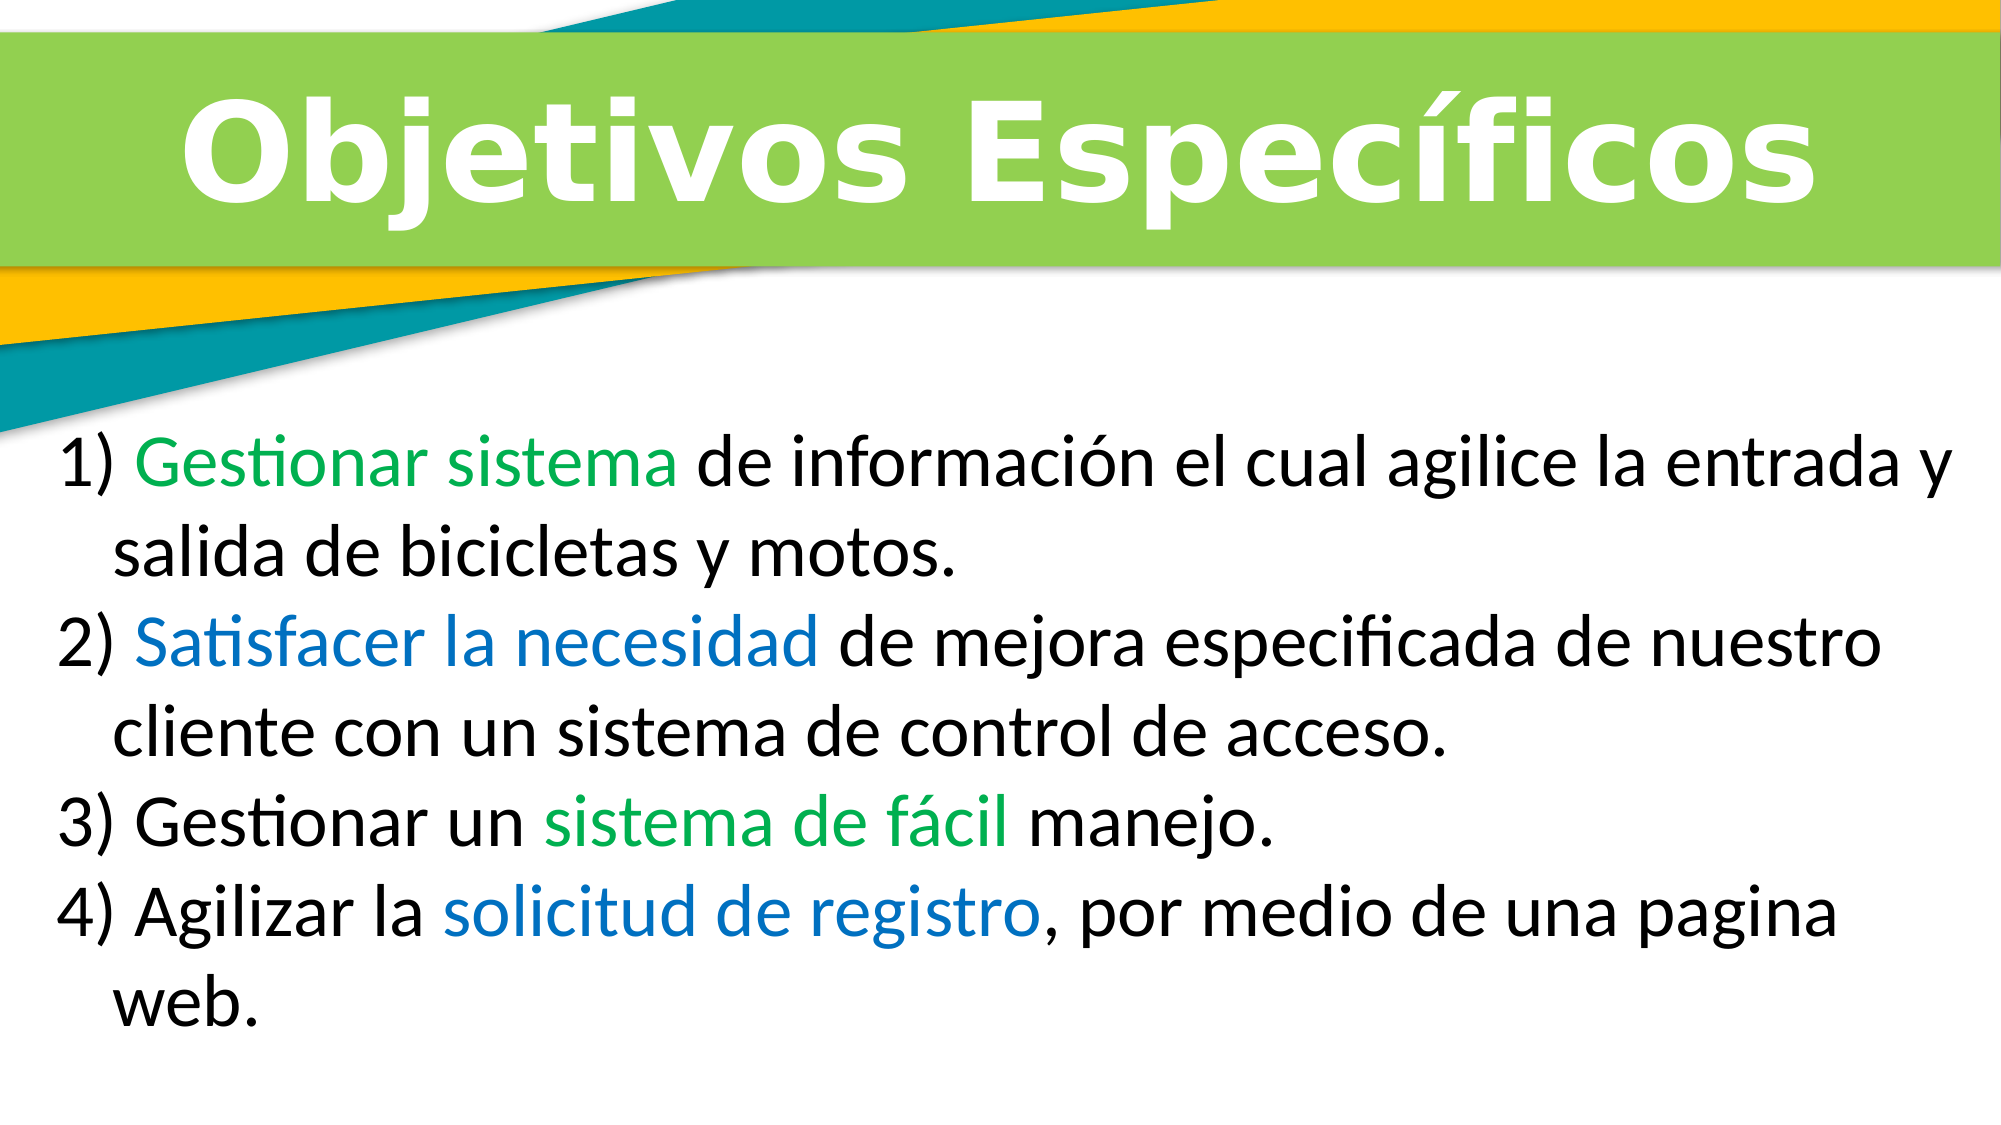

Objetivos Específicos

 Gestionar sistema de información el cual agilice la entrada y salida de bicicletas y motos.
 Satisfacer la necesidad de mejora especificada de nuestro cliente con un sistema de control de acceso.
 Gestionar un sistema de fácil manejo.
 Agilizar la solicitud de registro, por medio de una pagina web.